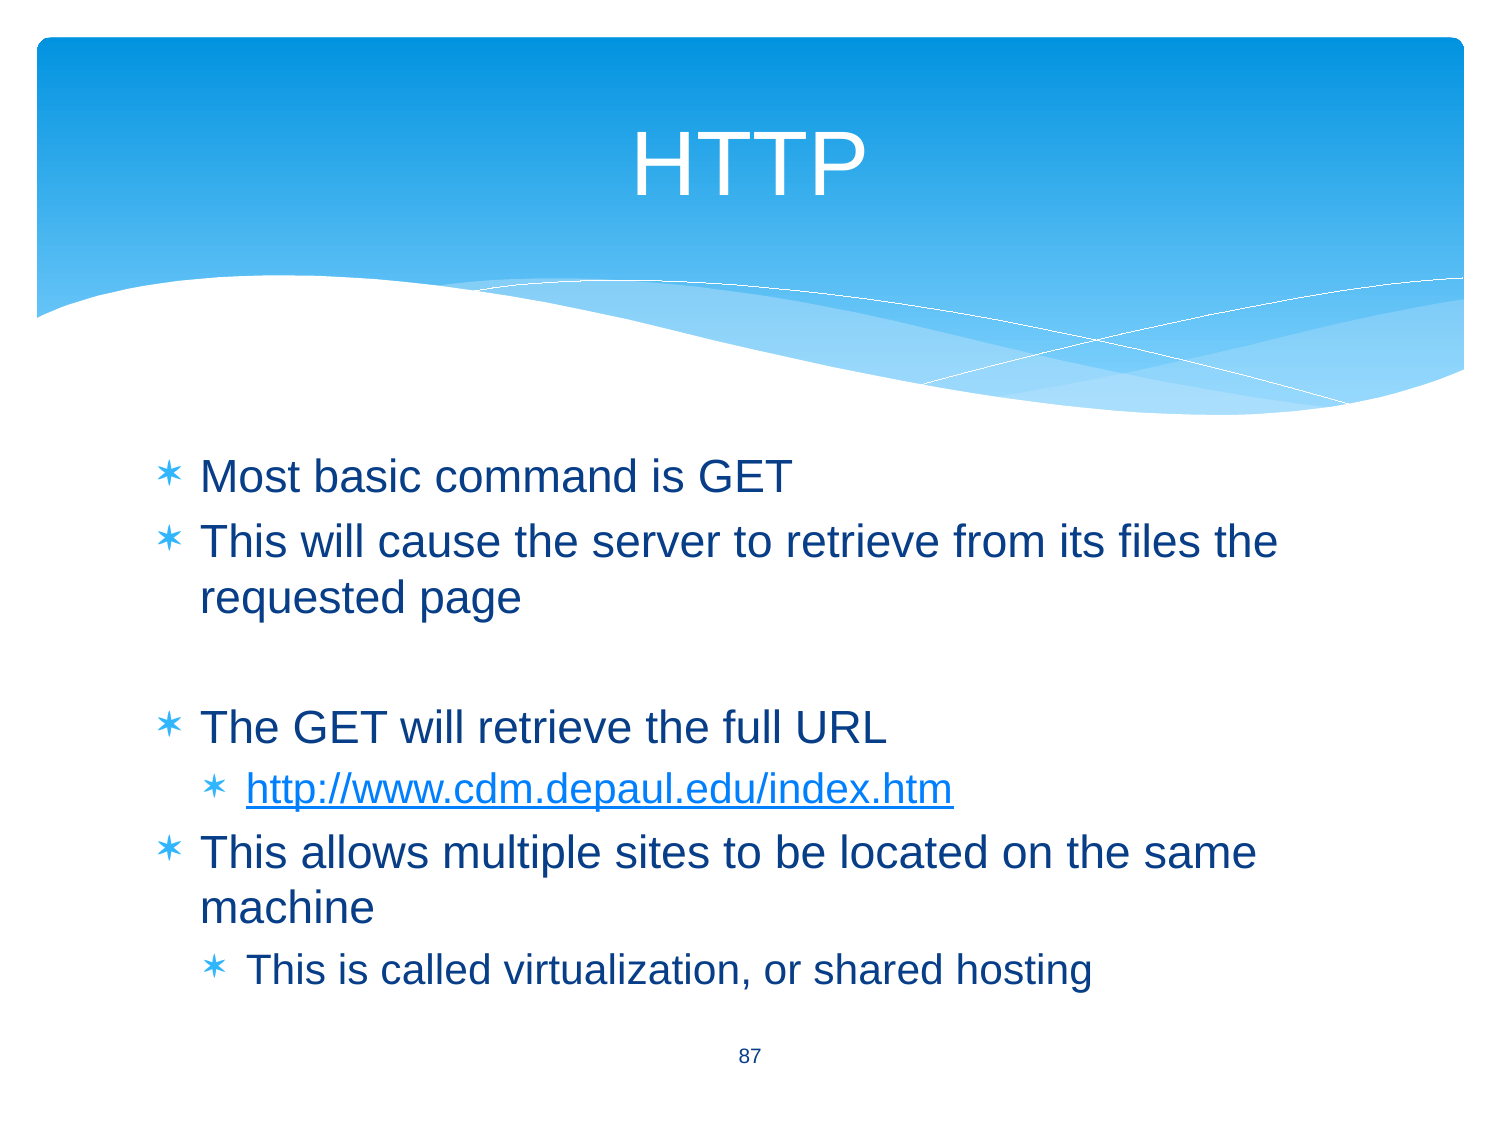

# HTTP
Most basic command is GET
This will cause the server to retrieve from its files the requested page

The GET will retrieve the full URL
http://www.cdm.depaul.edu/index.htm
This allows multiple sites to be located on the same machine
This is called virtualization, or shared hosting
87